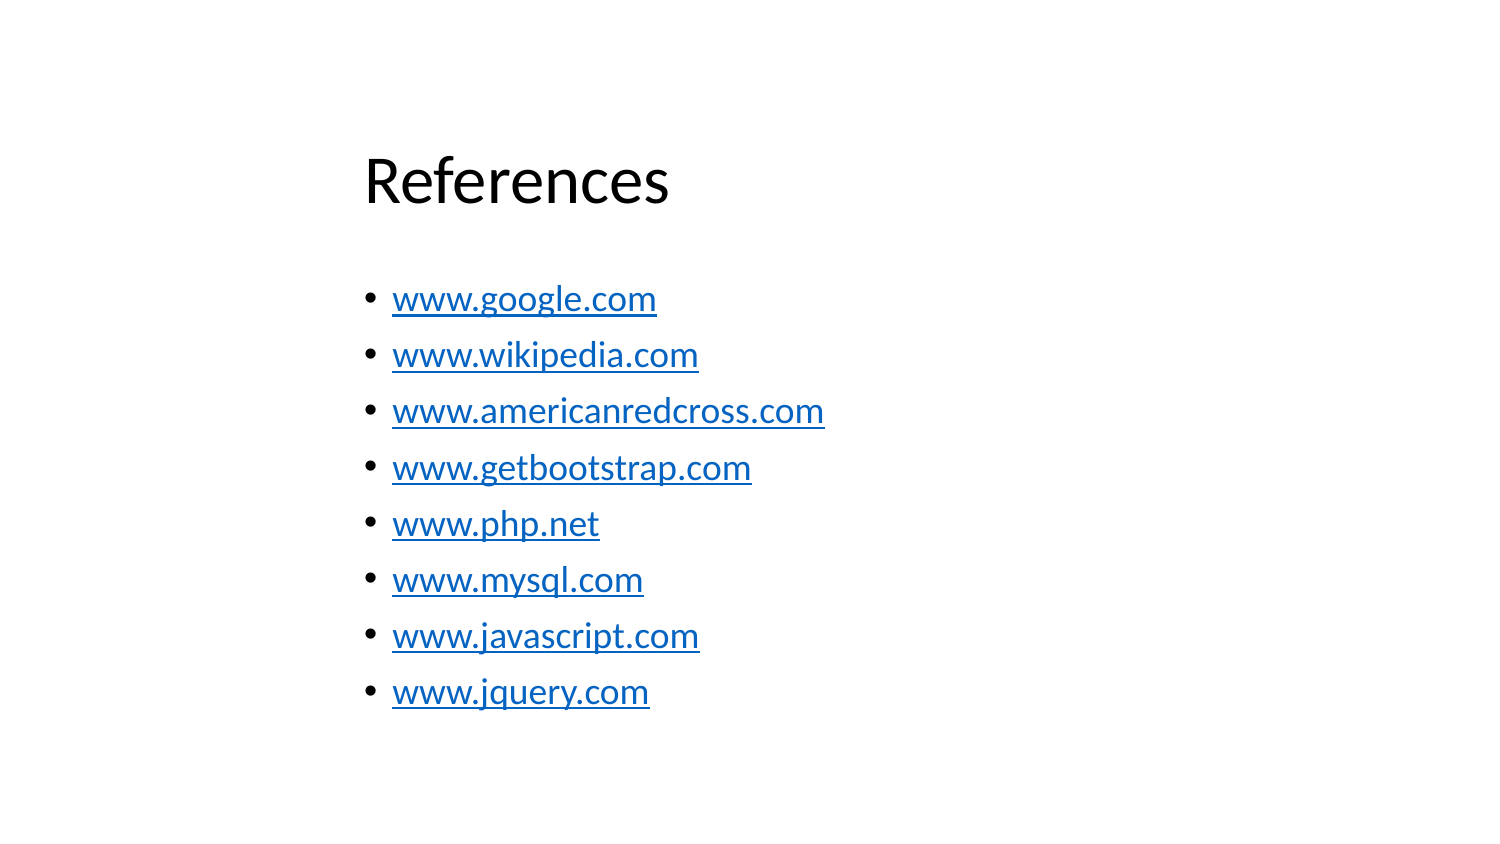

# References
www.google.com
www.wikipedia.com
www.americanredcross.com
www.getbootstrap.com
www.php.net
www.mysql.com
www.javascript.com
www.jquery.com